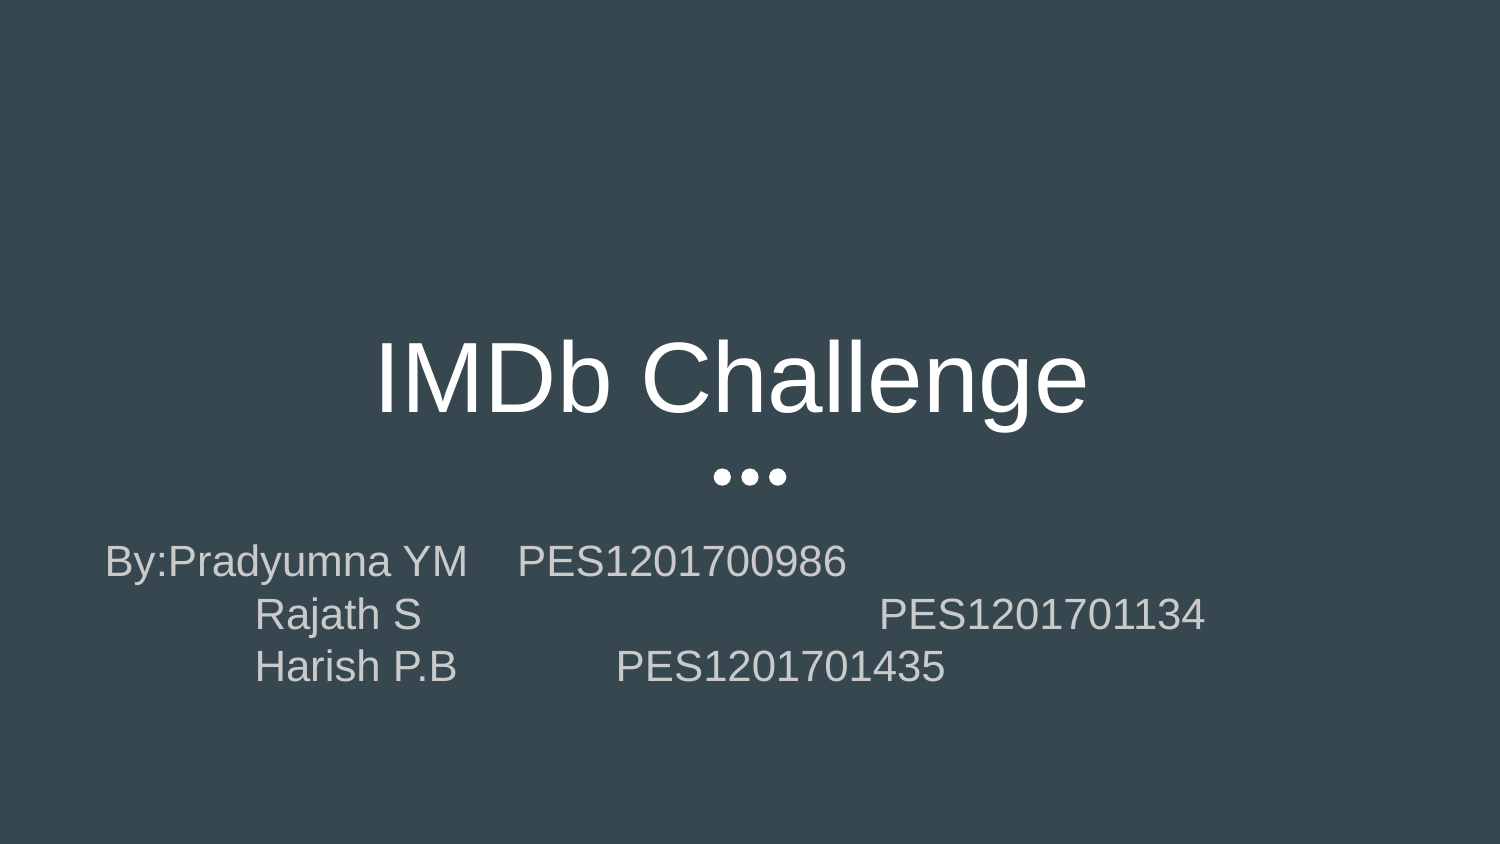

# IMDb Challenge
By:Pradyumna YM    PES1201700986
	Rajath S			  PES1201701134
	Harish P.B	     PES1201701435